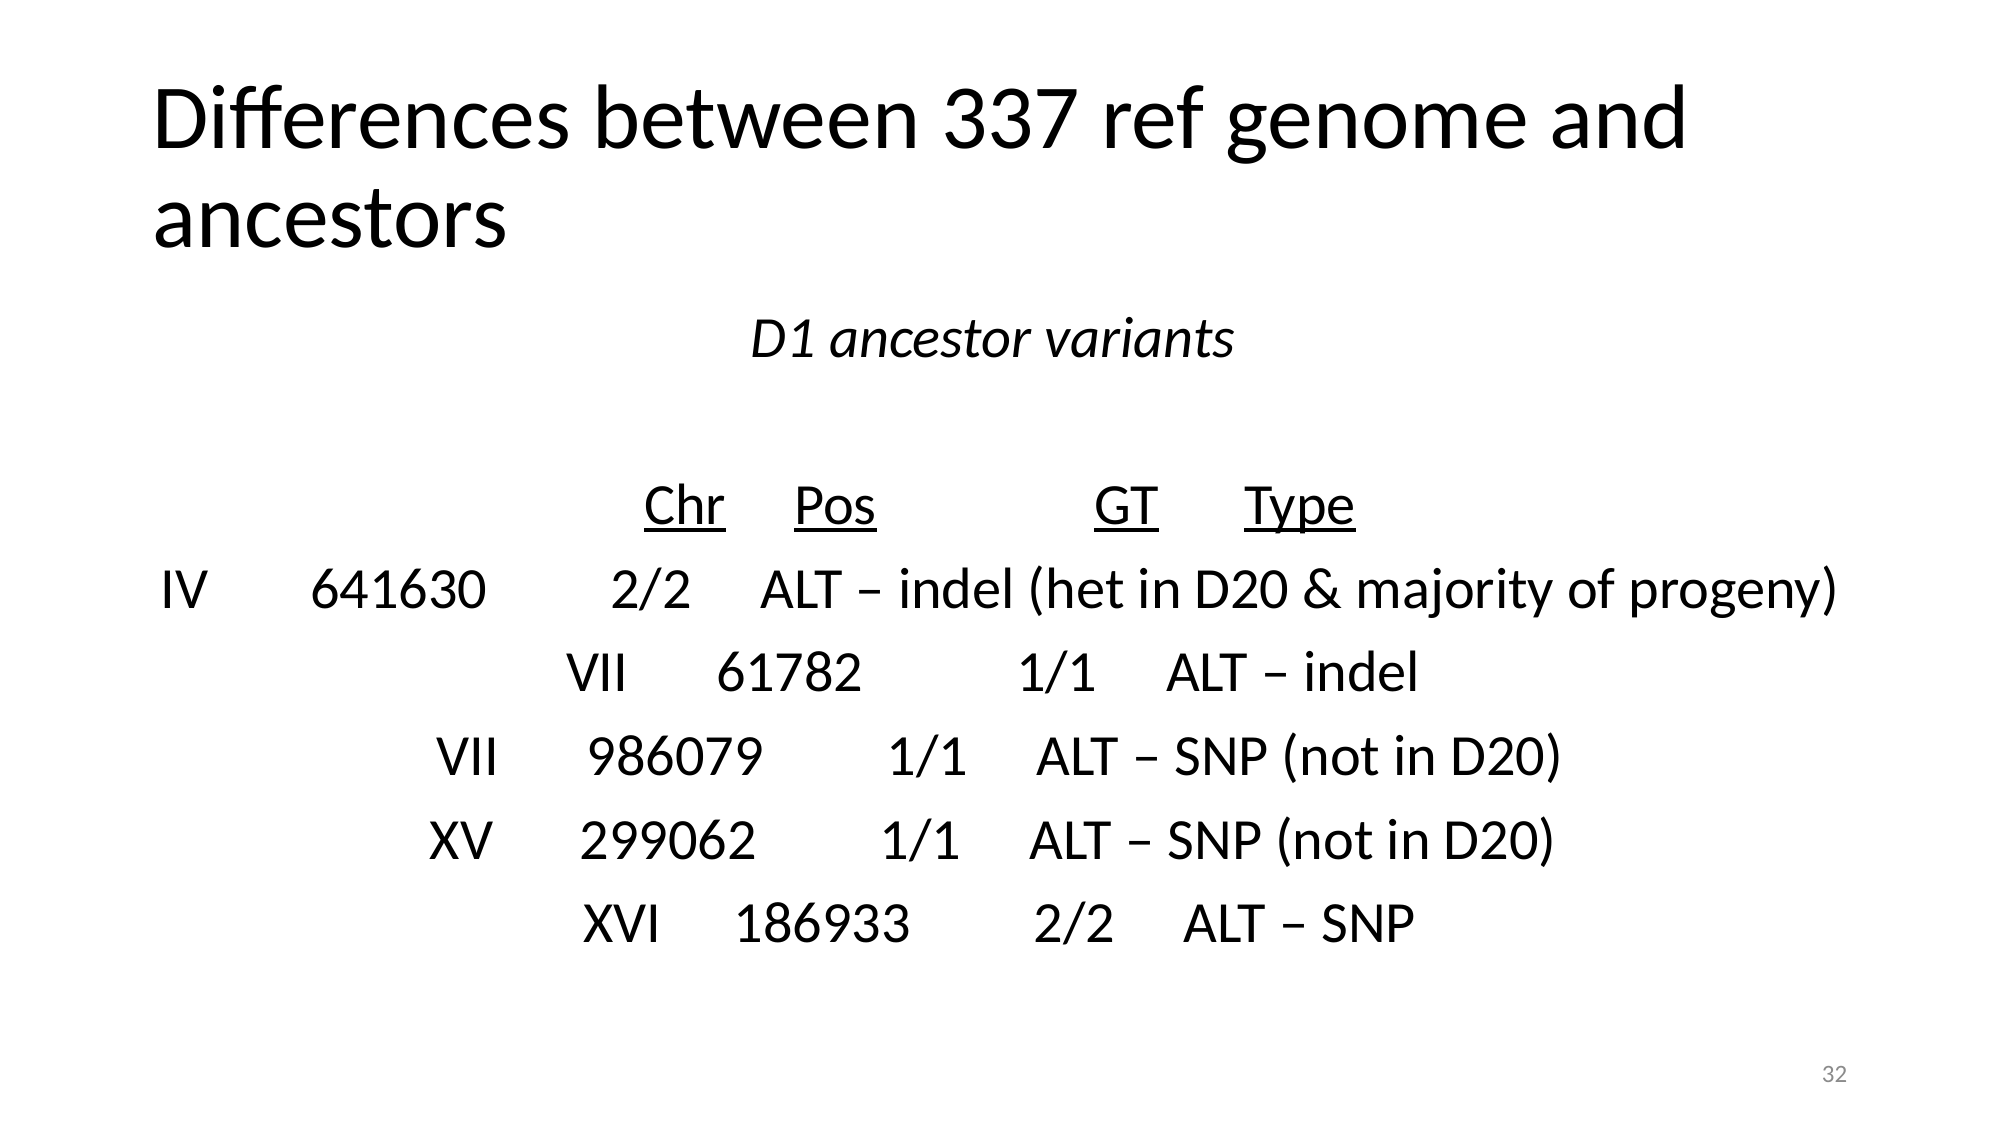

# Differences between 337 ref genome and ancestors
D1 ancestor variants

Chr	Pos		GT	Type
IV	641630	2/2	ALT – indel (het in D20 & majority of progeny)
VII	61782		1/1	ALT – indel
VII	986079	1/1	ALT – SNP (not in D20)
XV	299062	1/1	ALT – SNP (not in D20)
XVI	186933	2/2	ALT – SNP

32